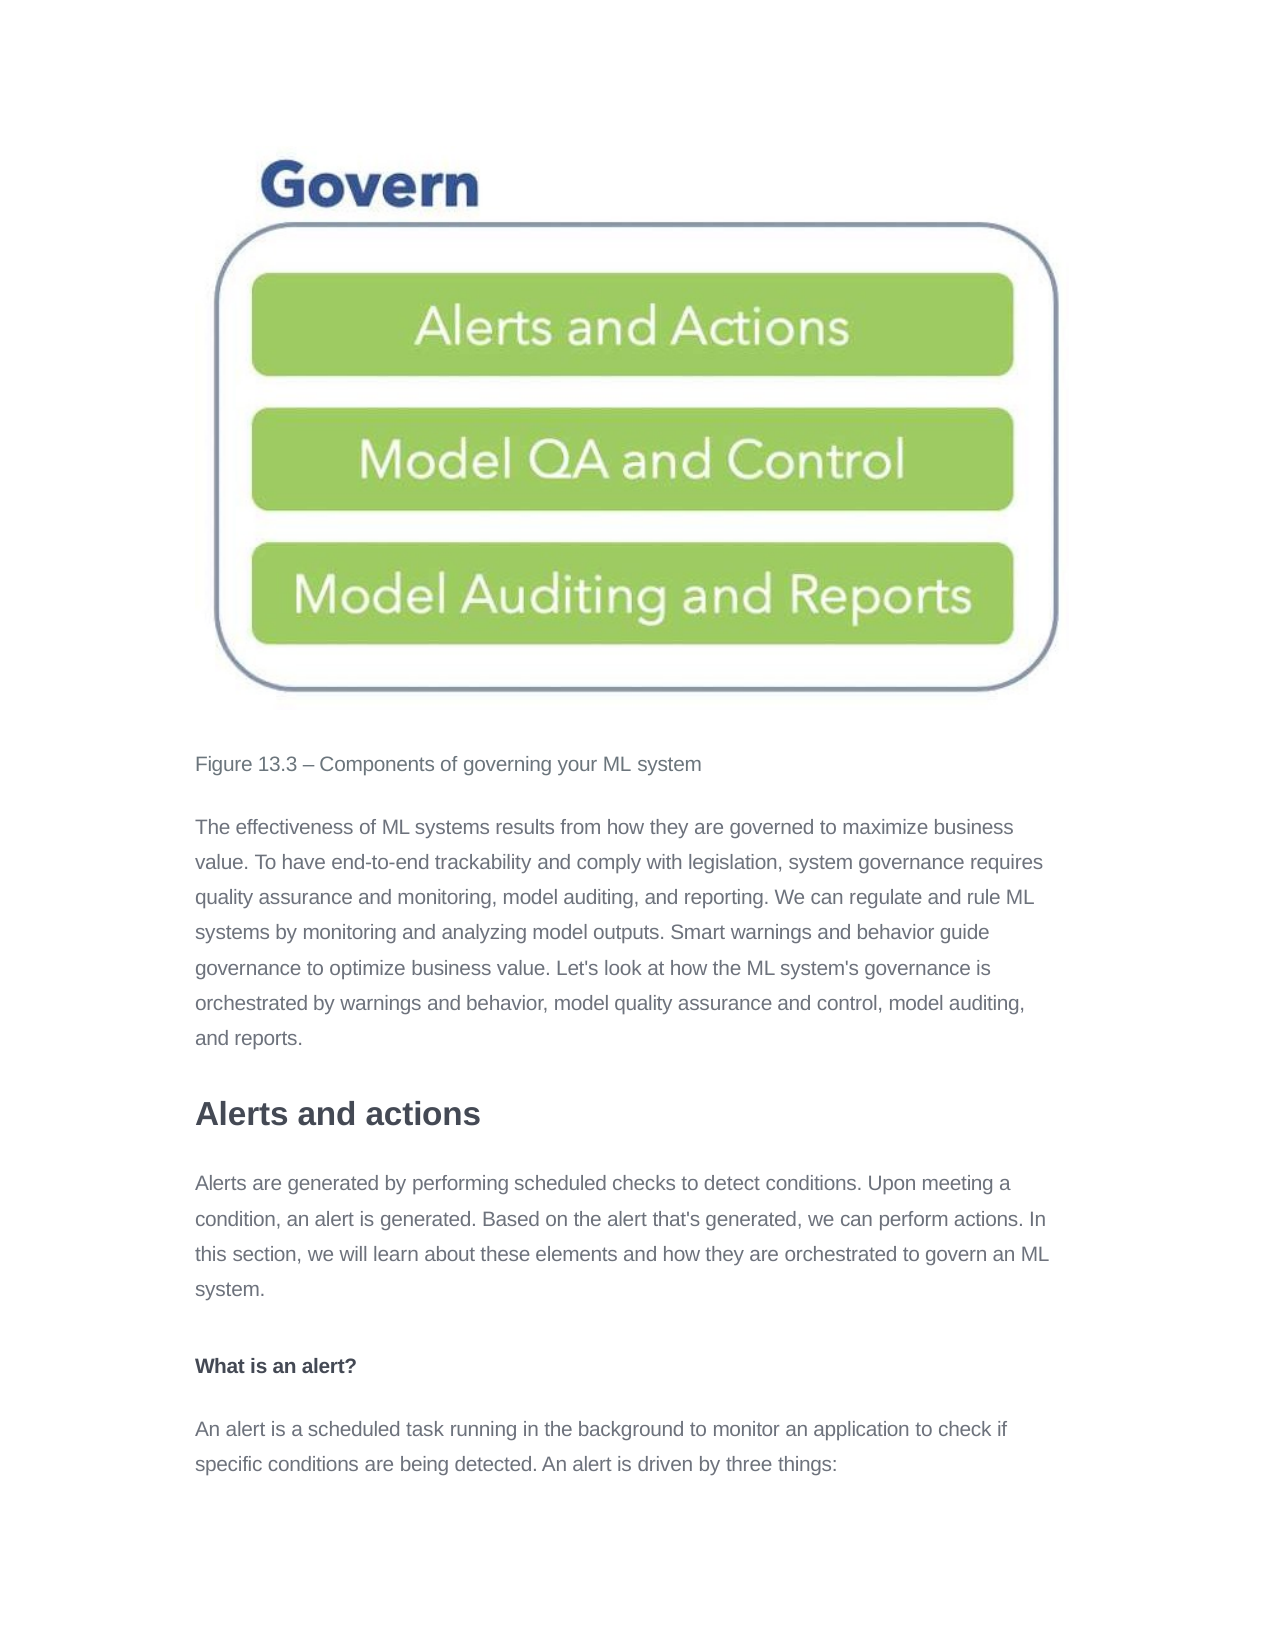

Figure 13.3 – Components of governing your ML system

The effectiveness of ML systems results from how they are governed to maximize business  value. To have end-to-end trackability and comply with legislation, system governance requires  quality assurance and monitoring, model auditing, and reporting. We can regulate and rule ML  systems by monitoring and analyzing model outputs. Smart warnings and behavior guide  governance to optimize business value. Let's look at how the ML system's governance is  orchestrated by warnings and behavior, model quality assurance and control, model auditing,  and reports.
Alerts and actions
Alerts are generated by performing scheduled checks to detect conditions. Upon meeting a  condition, an alert is generated. Based on the alert that's generated, we can perform actions. In  this section, we will learn about these elements and how they are orchestrated to govern an ML  system.

What is an alert?

An alert is a scheduled task running in the background to monitor an application to check if  specific conditions are being detected. An alert is driven by three things: